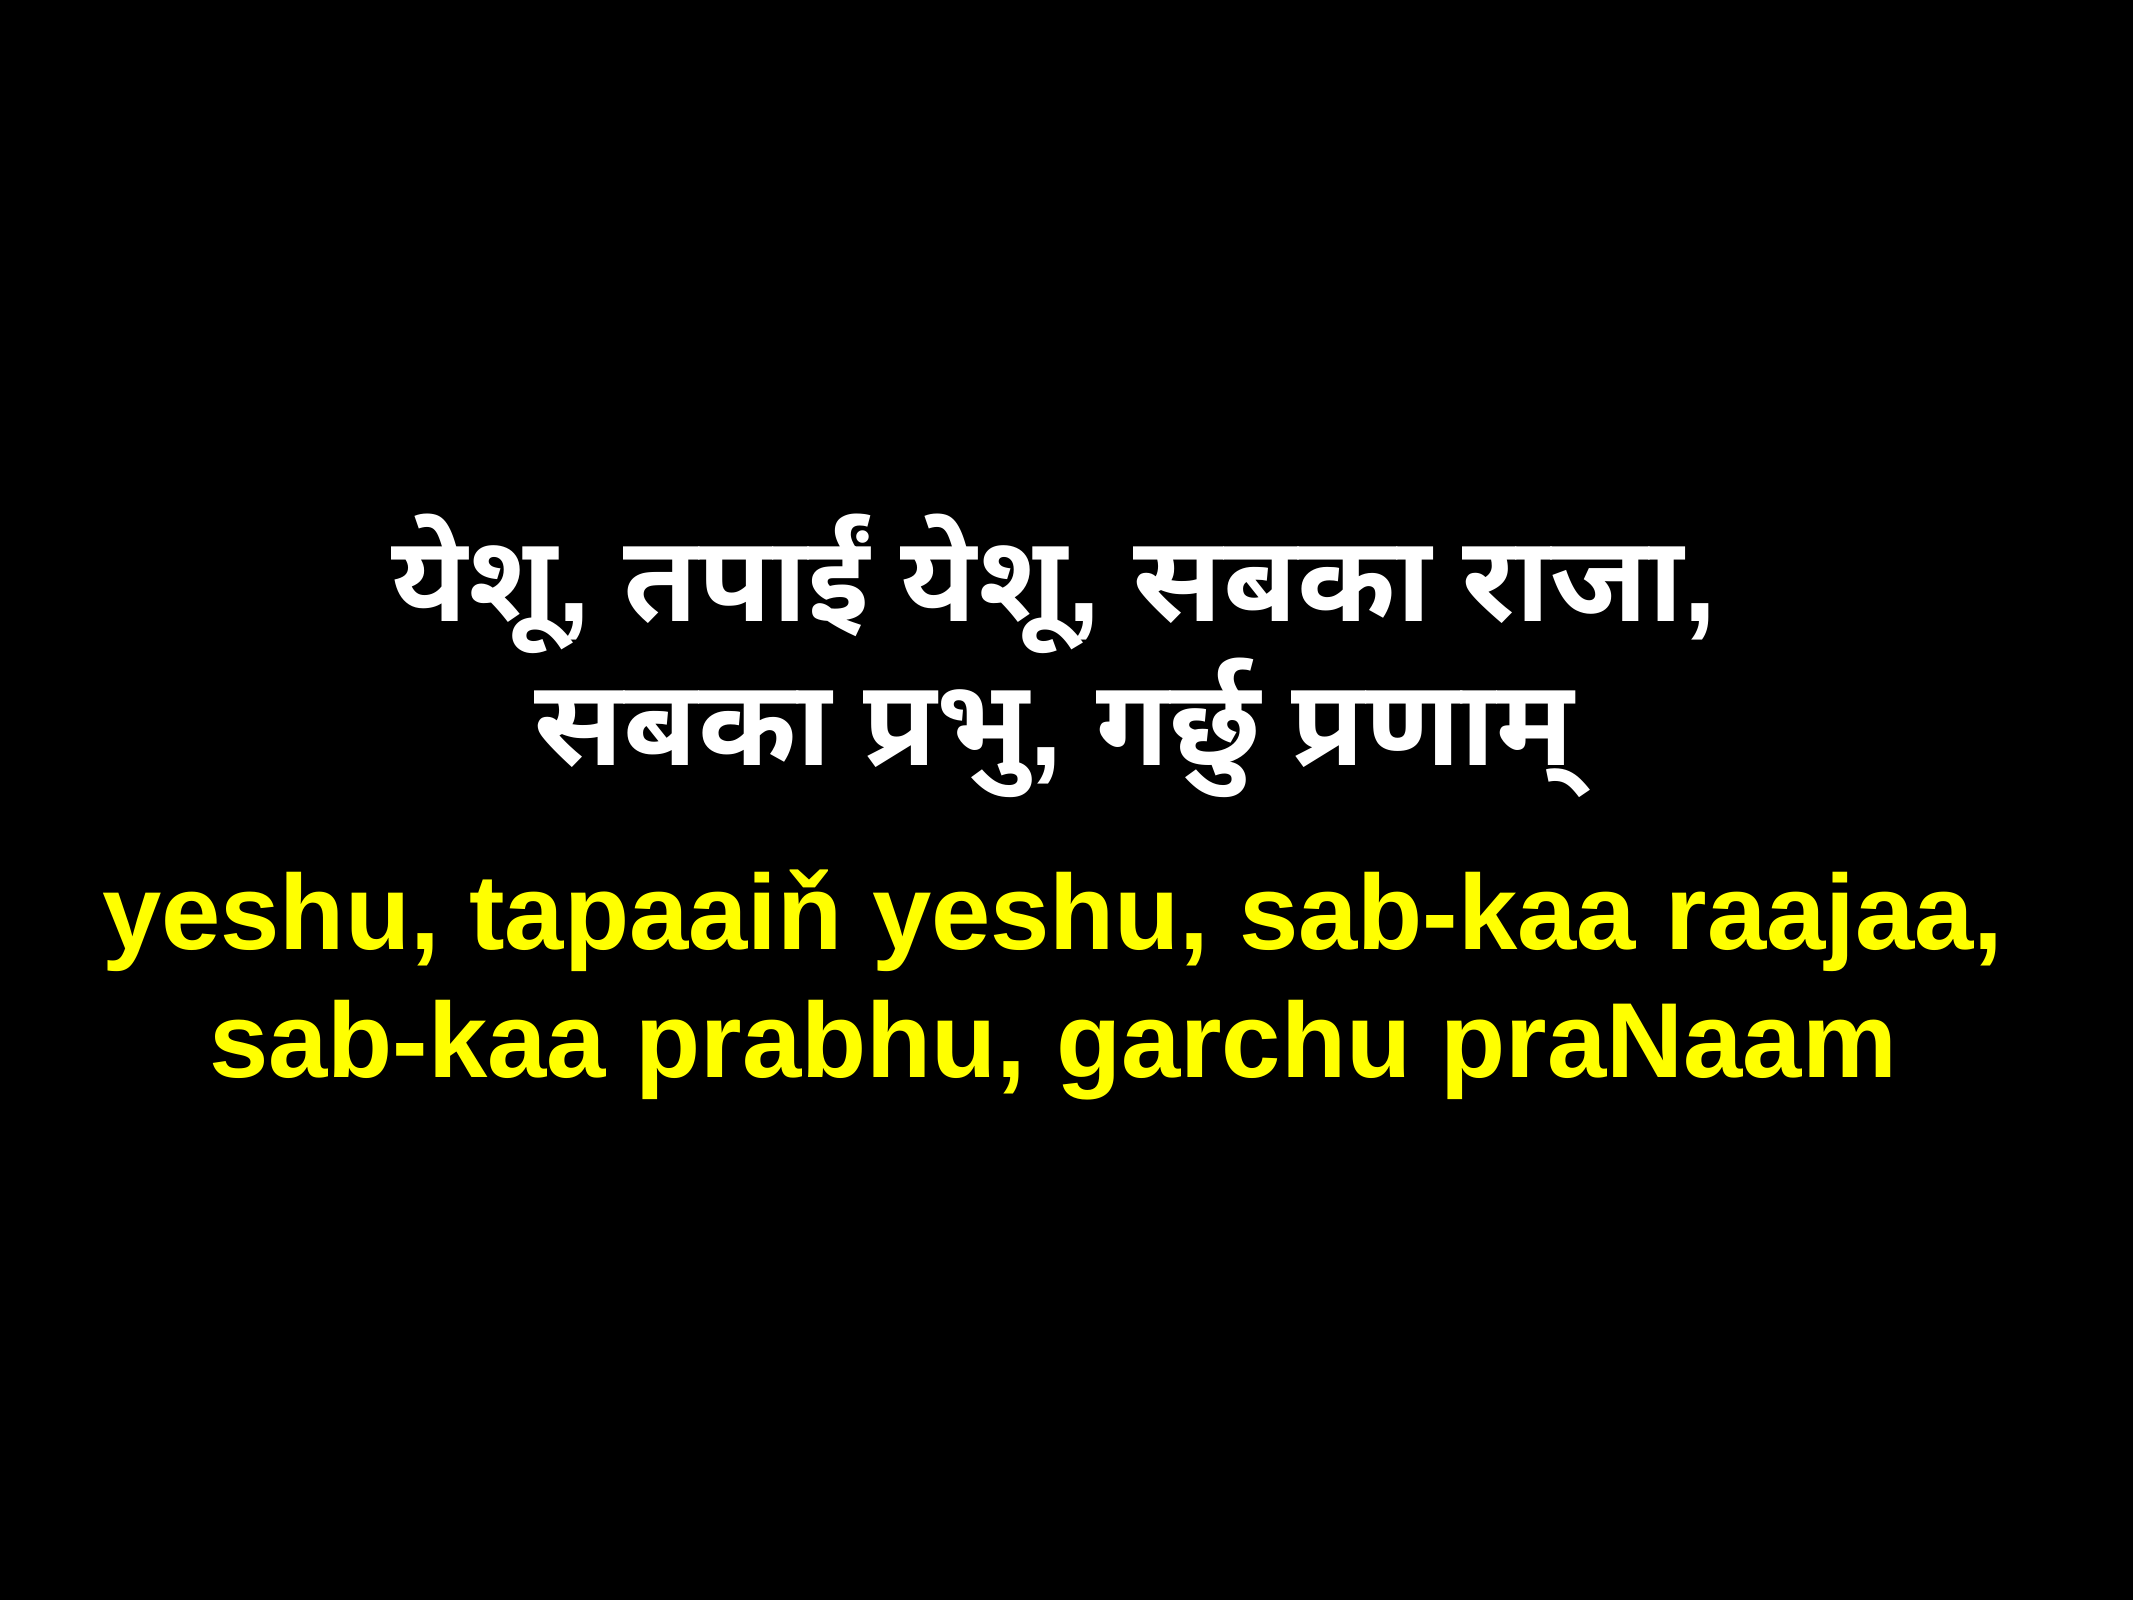

Chorus:
येशू, तपाईं येशू, सबका राजा,
सबका प्रभु, गर्छु प्रणाम्

yeshu, tapaaiň yeshu, sab-kaa raajaa,
sab-kaa prabhu, garchu praNaam